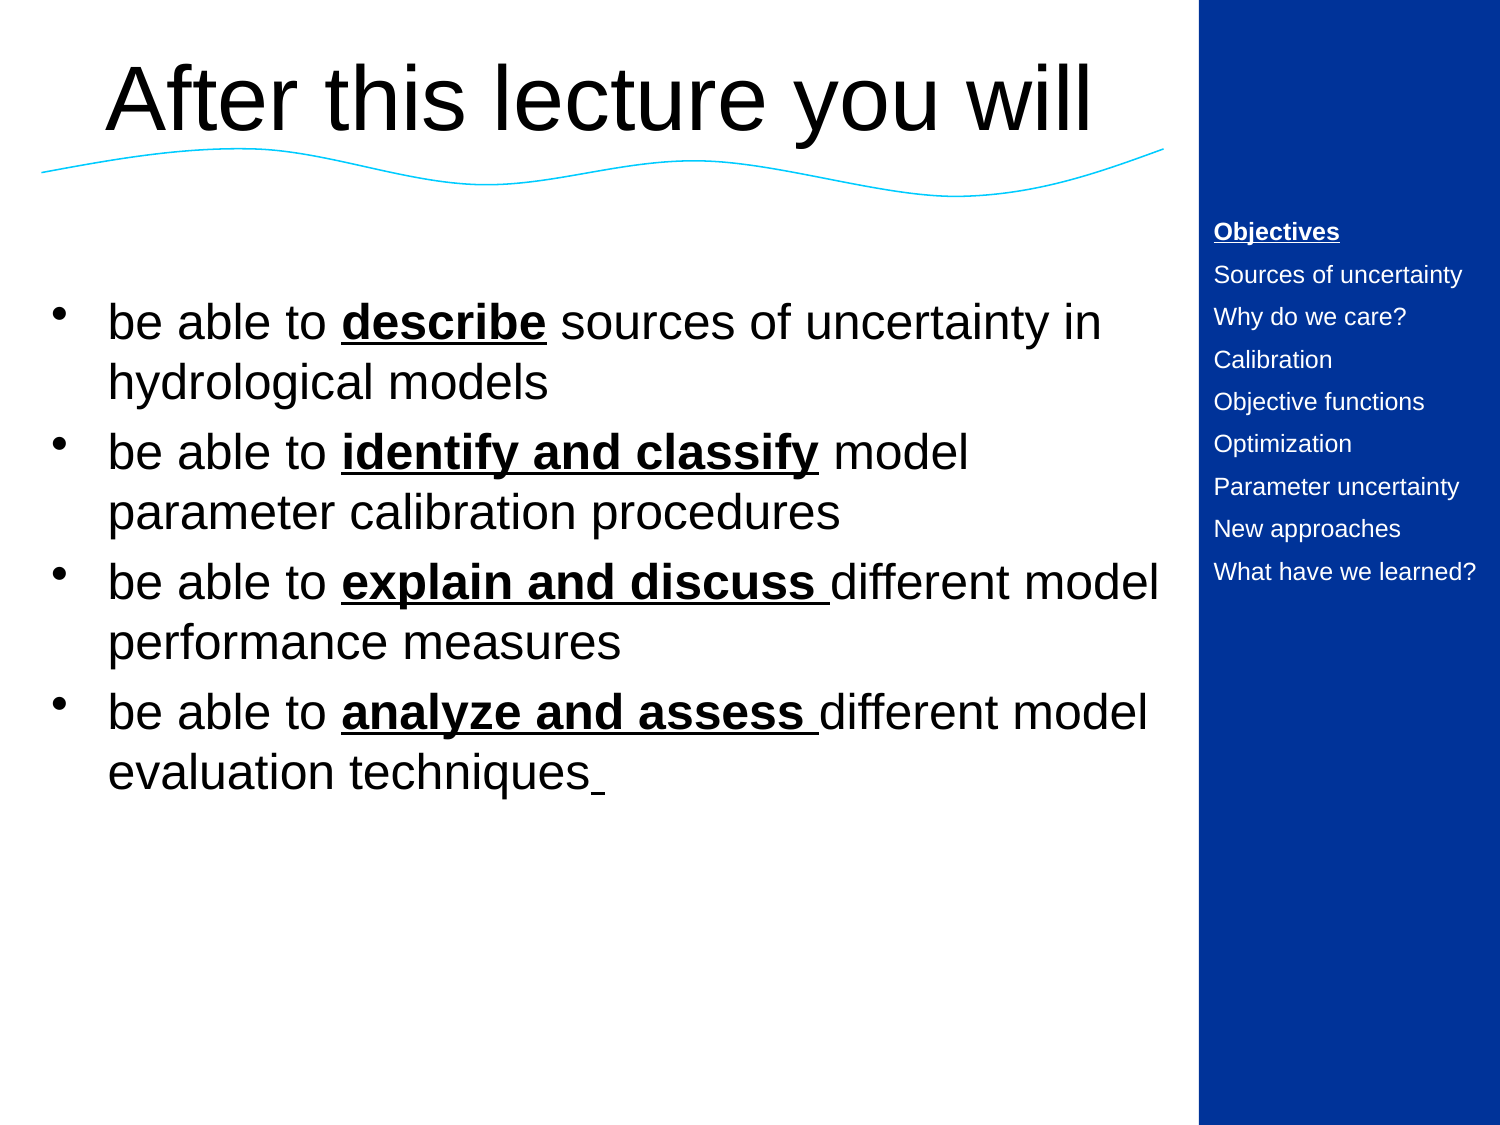

# After this lecture you will

Objectives
Sources of uncertainty
Why do we care?
Calibration
Objective functions
Optimization
Parameter uncertainty
New approaches
What have we learned?
be able to describe sources of uncertainty in hydrological models
be able to identify and classify model parameter calibration procedures
be able to explain and discuss different model performance measures
be able to analyze and assess different model evaluation techniques